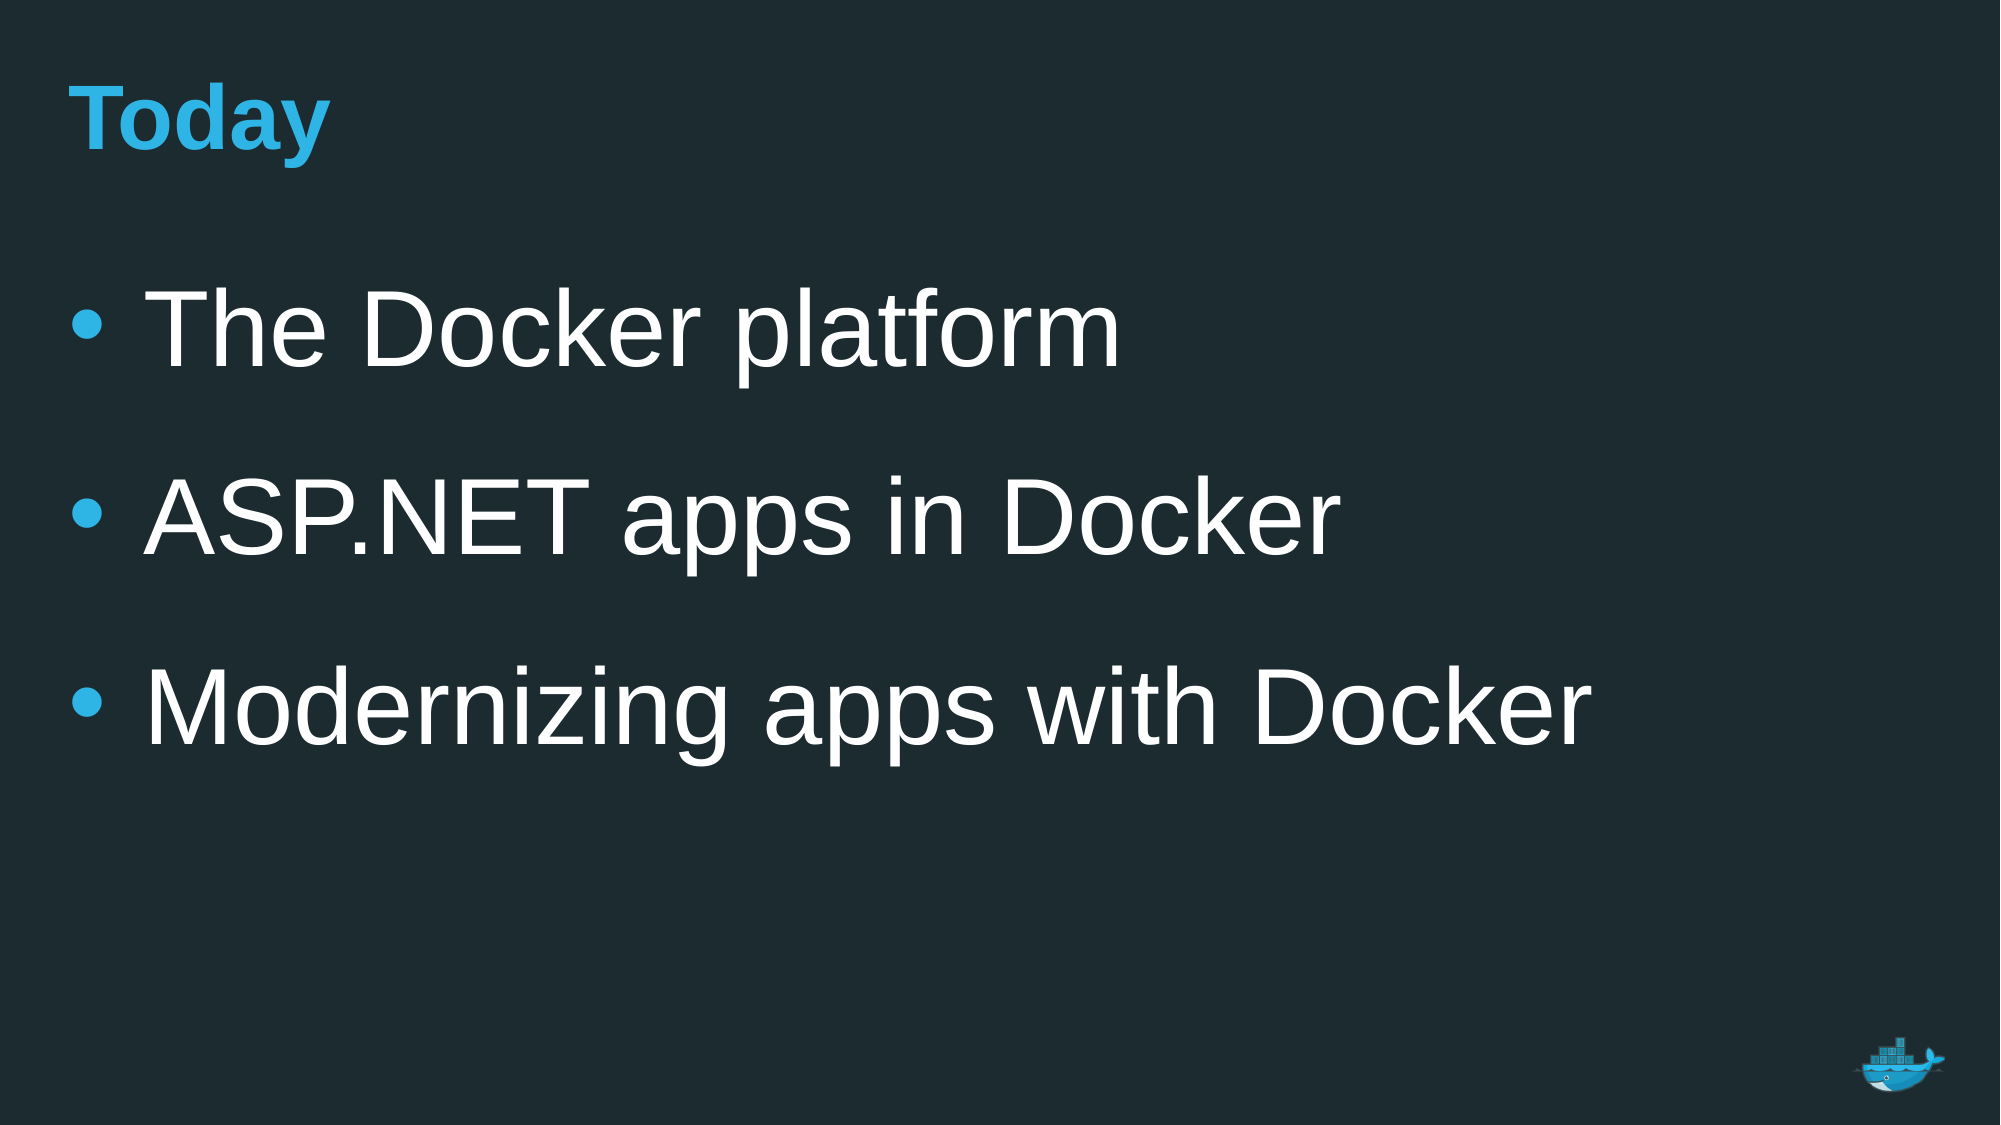

# Today
The Docker platform
ASP.NET apps in Docker
Modernizing apps with Docker